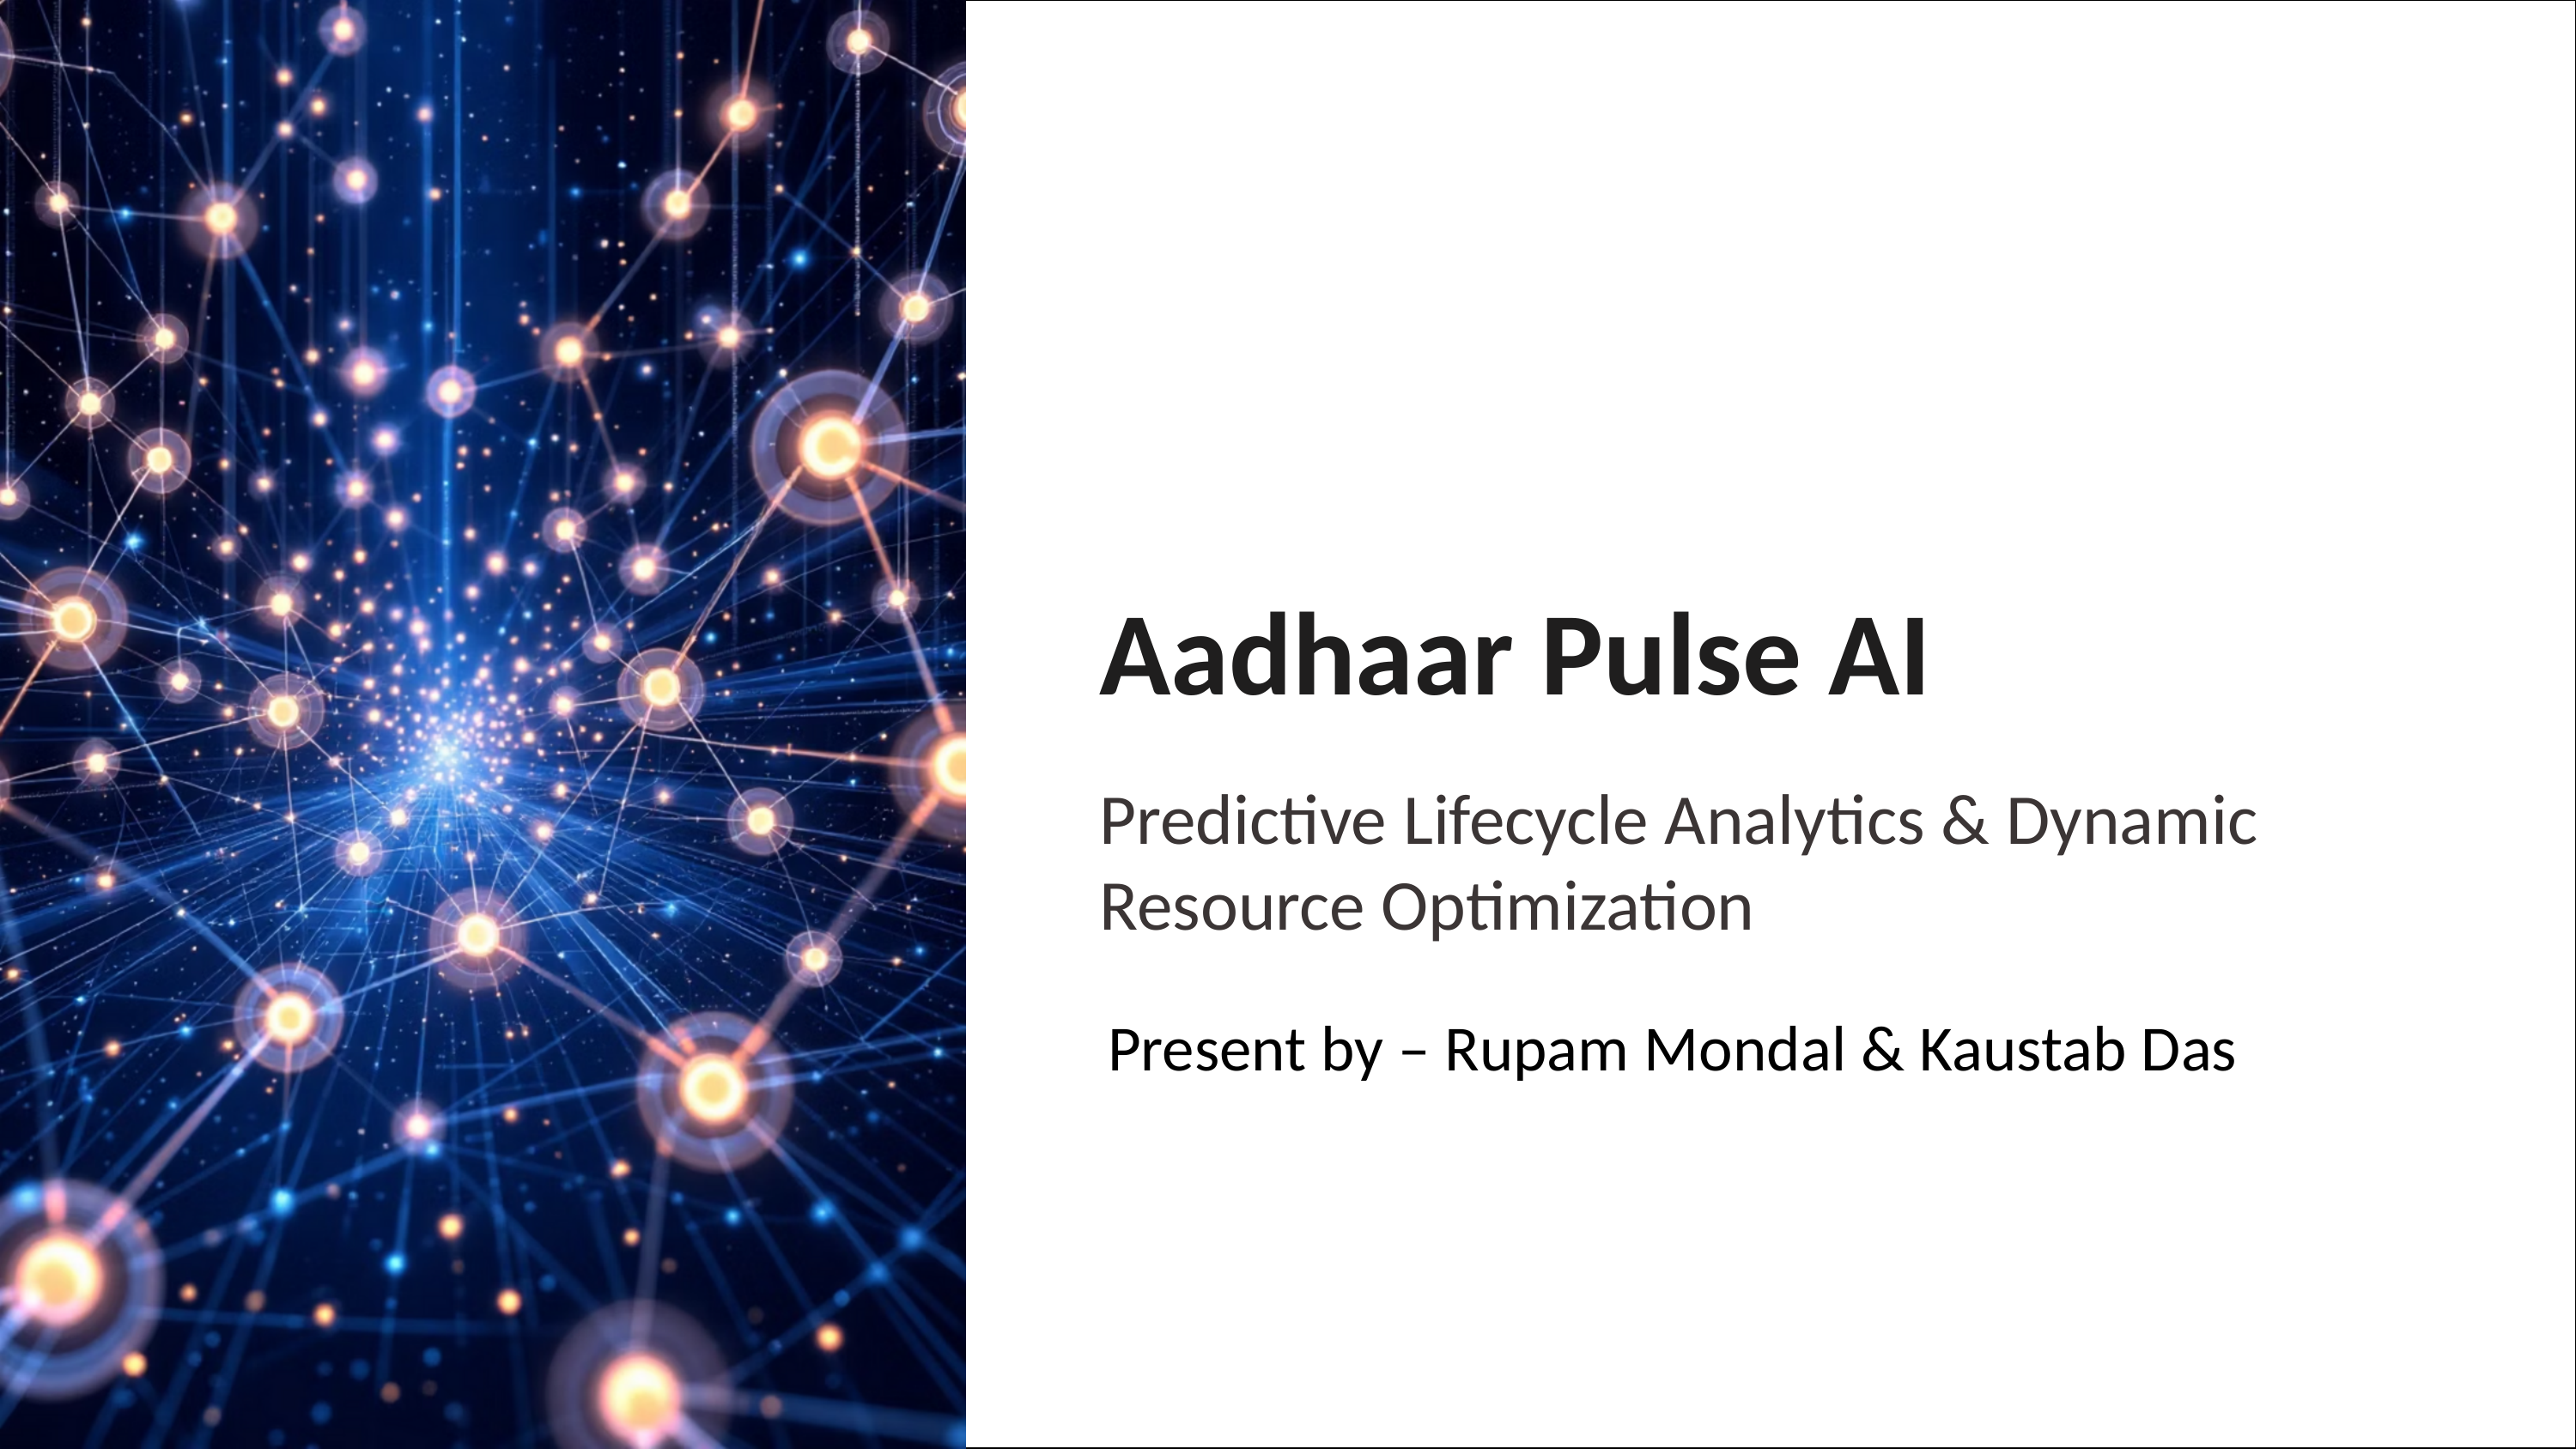

Aadhaar Pulse AI
Predictive Lifecycle Analytics & Dynamic Resource Optimization
Present by – Rupam Mondal & Kaustab Das